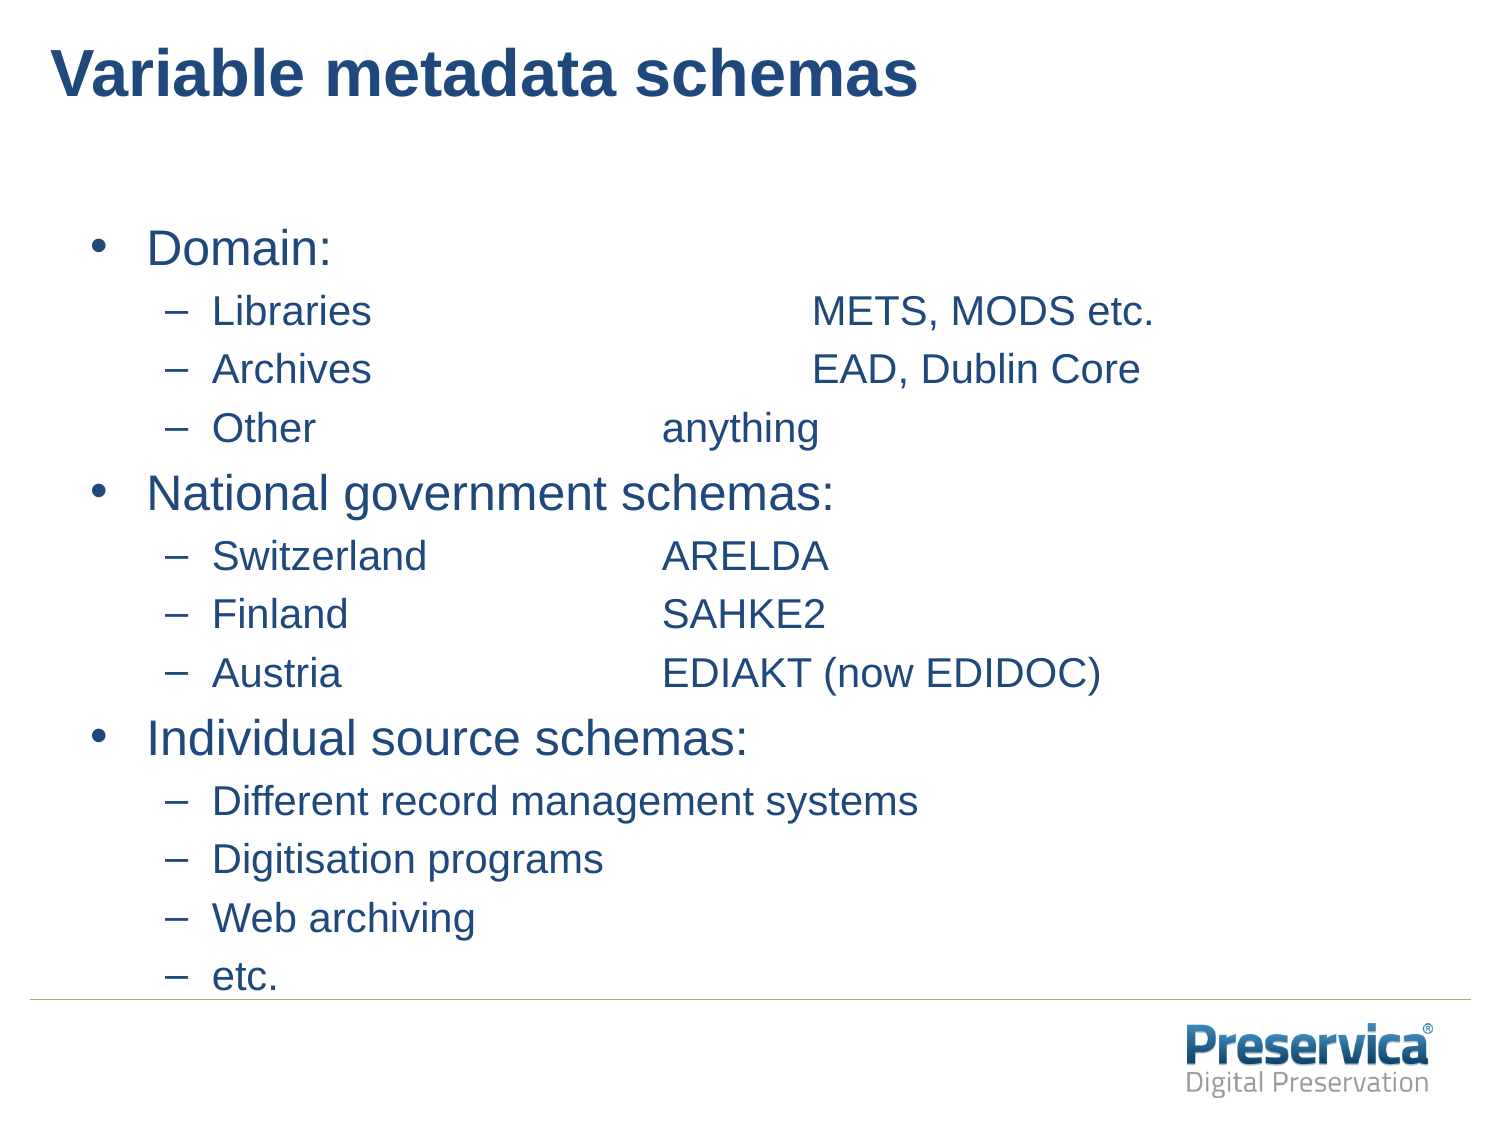

# Variable metadata schemas
Domain:
Libraries			METS, MODS etc.
Archives			EAD, Dublin Core
Other			anything
National government schemas:
Switzerland		ARELDA
Finland			SAHKE2
Austria			EDIAKT (now EDIDOC)
Individual source schemas:
Different record management systems
Digitisation programs
Web archiving
etc.